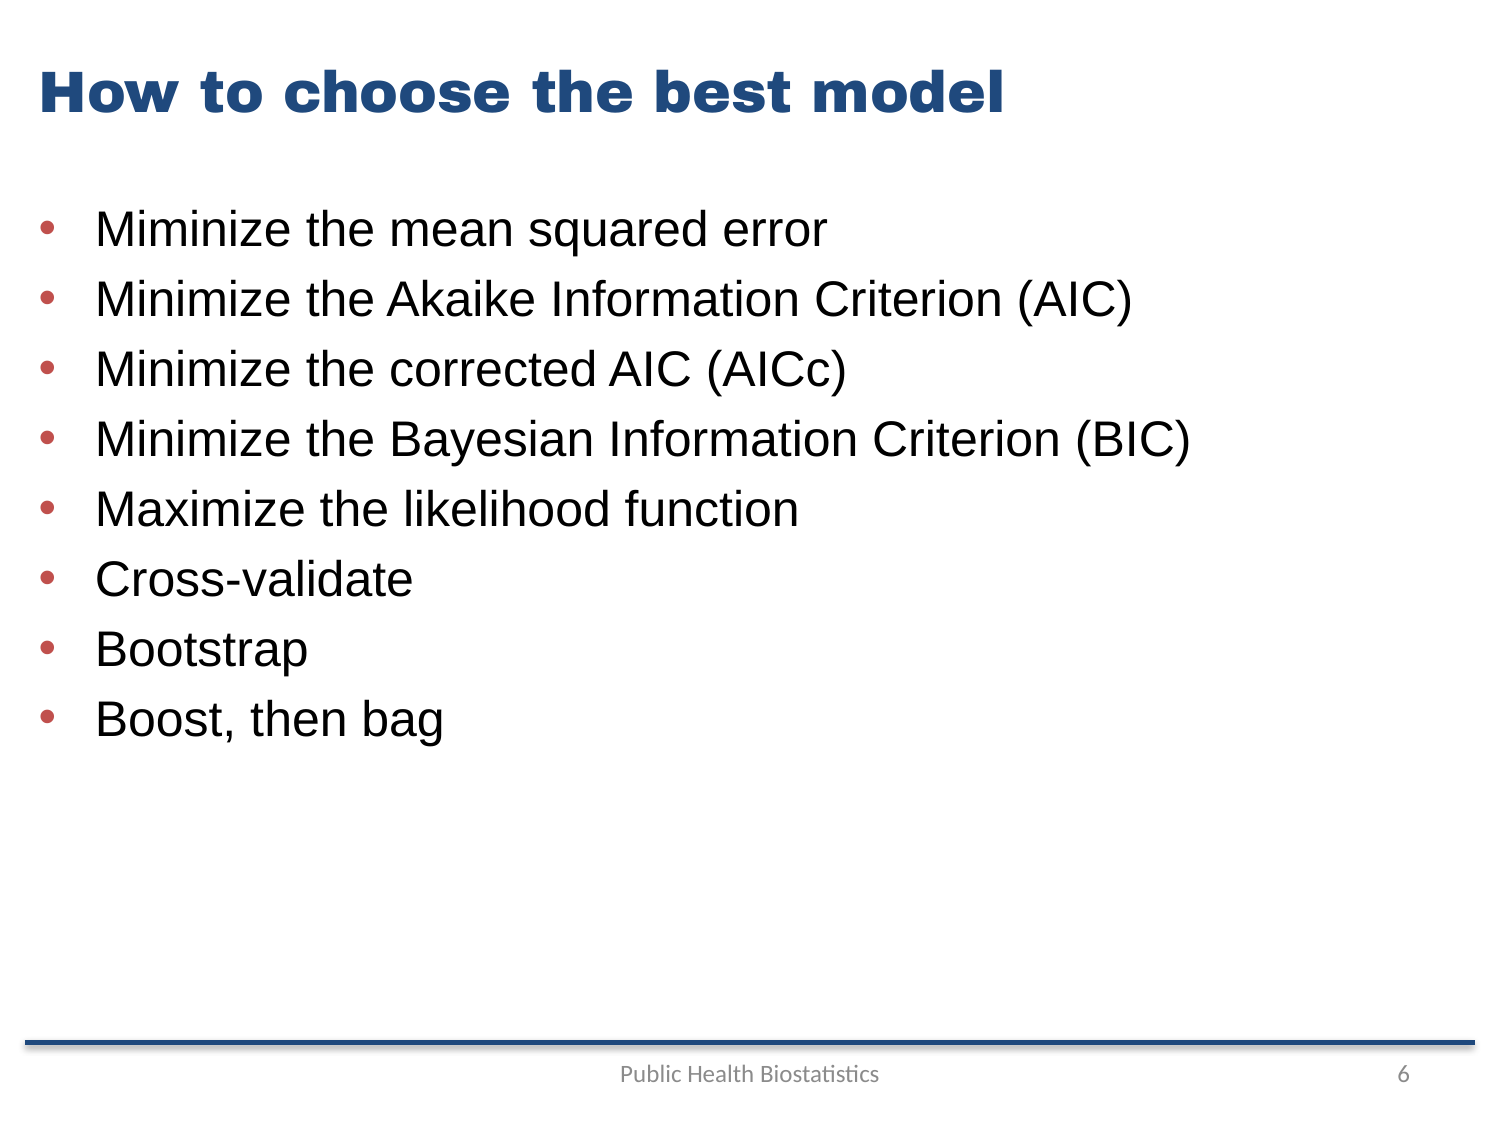

# How to choose the best model
Miminize the mean squared error
Minimize the Akaike Information Criterion (AIC)
Minimize the corrected AIC (AICc)
Minimize the Bayesian Information Criterion (BIC)
Maximize the likelihood function
Cross-validate
Bootstrap
Boost, then bag

Public Health Biostatistics
6